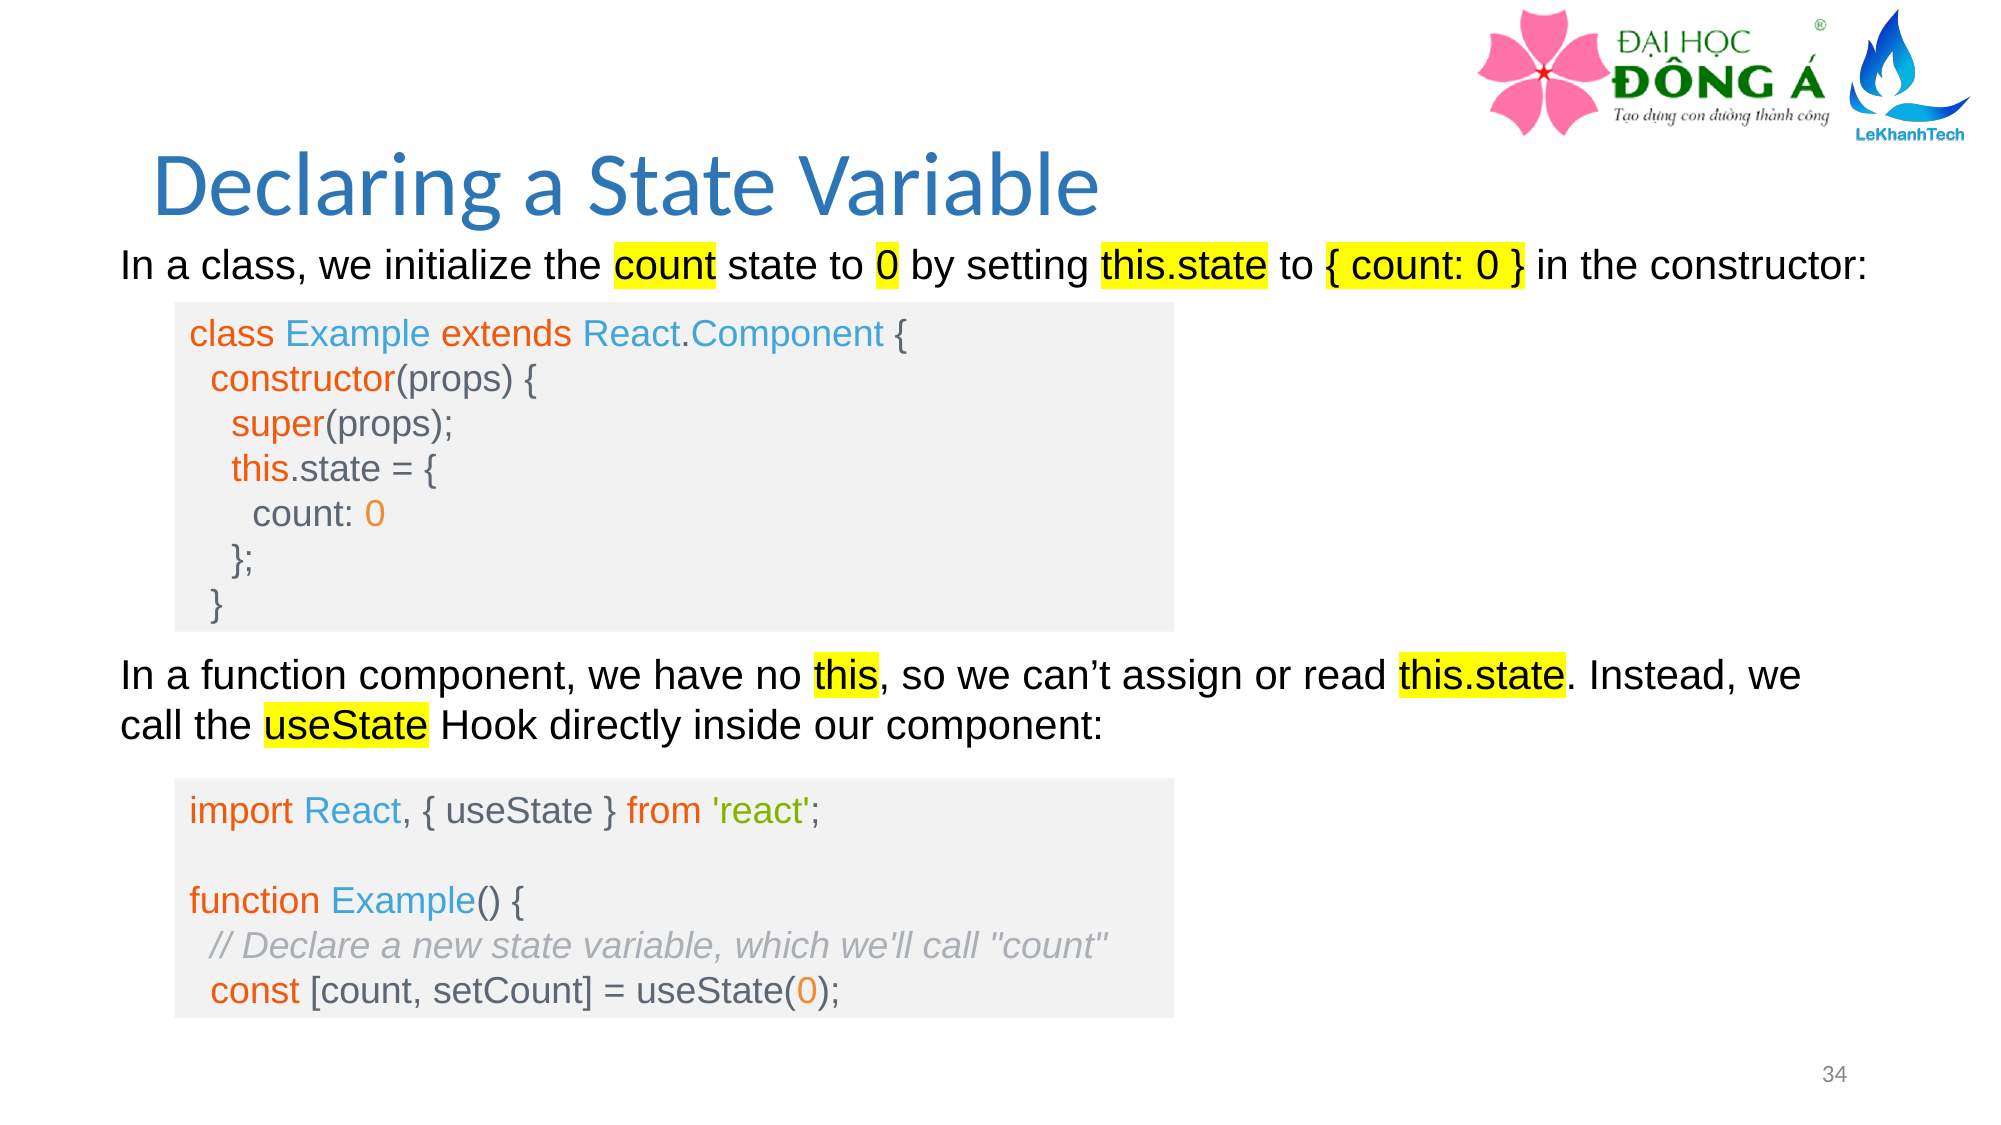

# Declaring a State Variable
In a class, we initialize the count state to 0 by setting this.state to { count: 0 } in the constructor:
class Example extends React.Component {
  constructor(props) {
    super(props);
    this.state = {
      count: 0
    };
  }
In a function component, we have no this, so we can’t assign or read this.state. Instead, we call the useState Hook directly inside our component:
import React, { useState } from 'react';
function Example() {
  // Declare a new state variable, which we'll call "count"
  const [count, setCount] = useState(0);
34